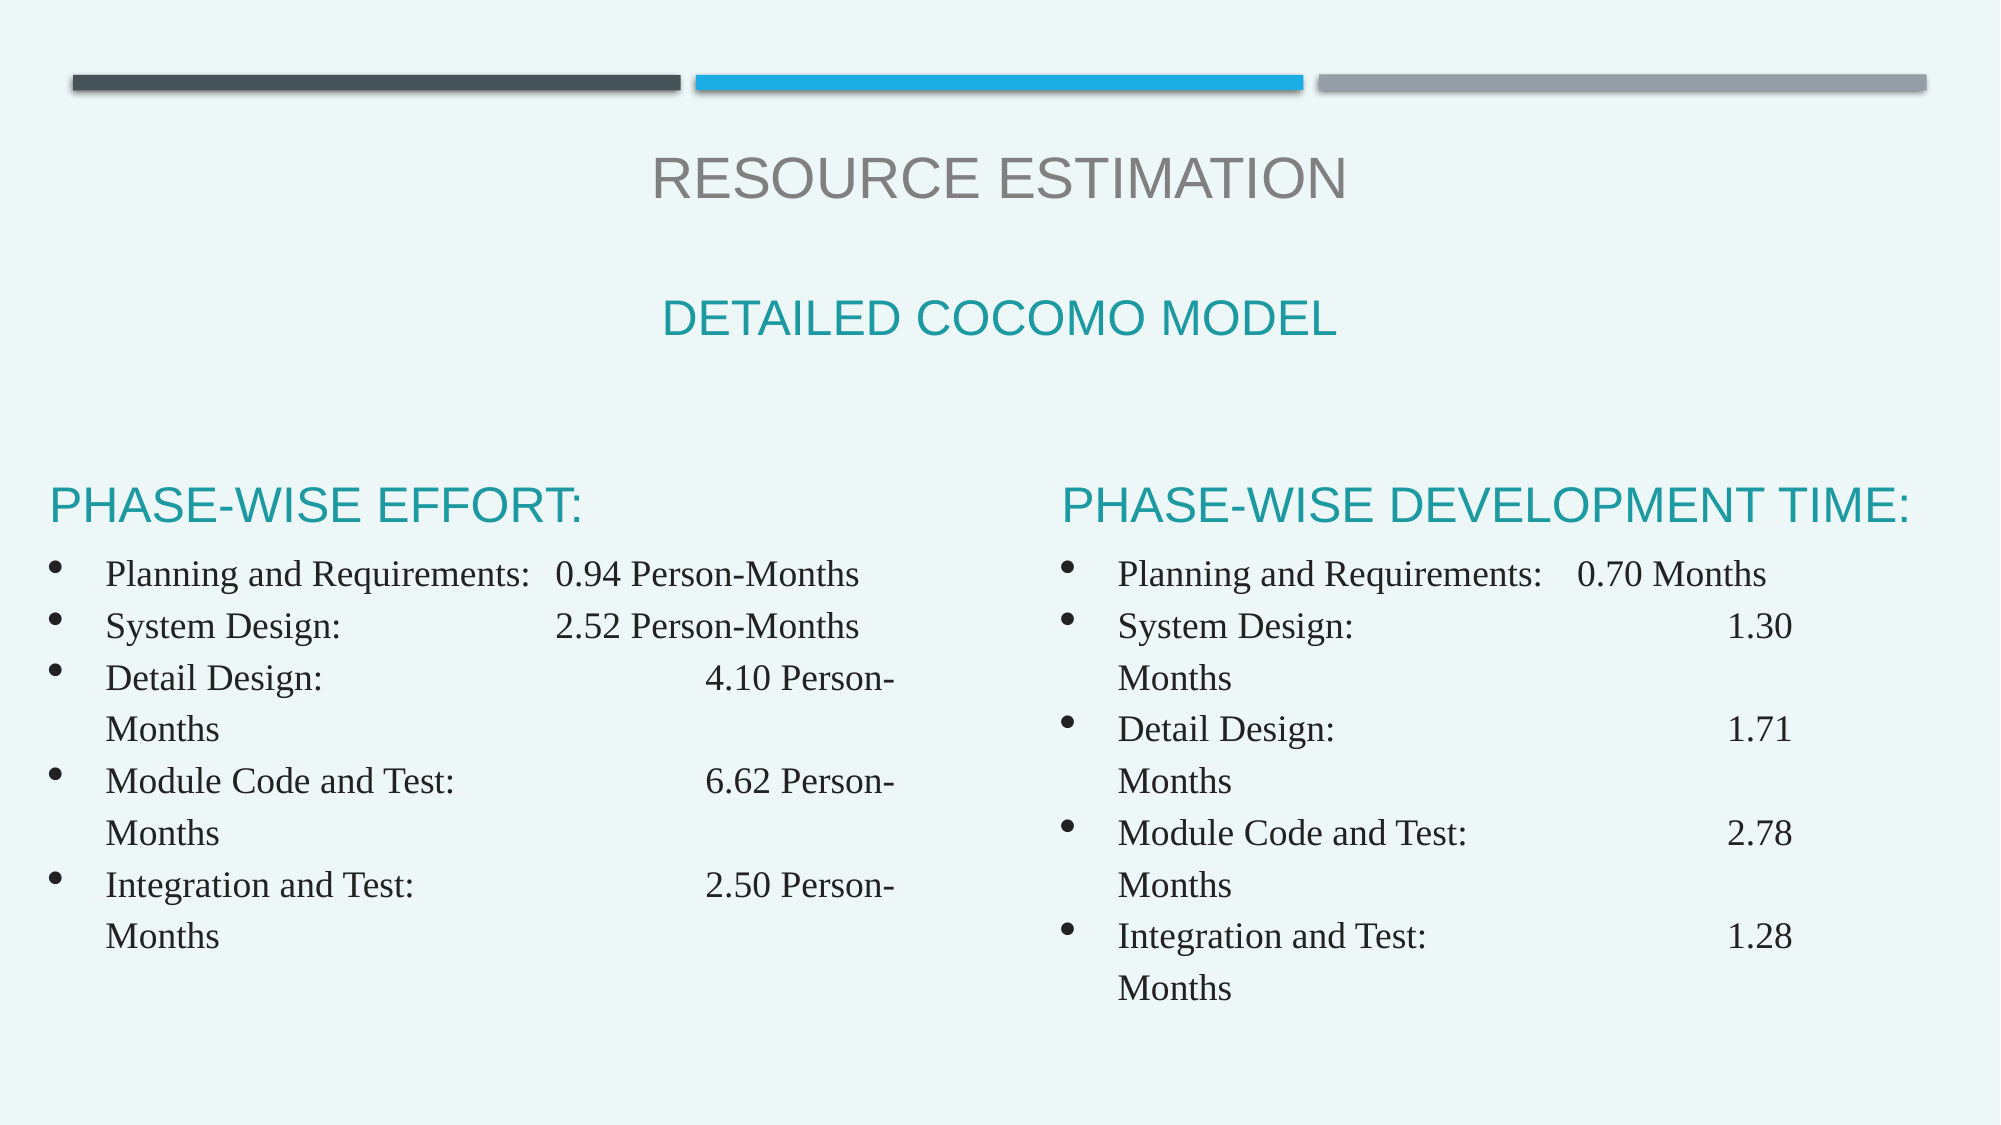

RESOURCE ESTIMATION
DETAILED COCOMO MODEL
PHASE-WISE EFFORT:
Planning and Requirements:  	0.94 Person-Months
System Design: 		2.52 Person-Months
Detail Design: 			4.10 Person-Months
Module Code and Test: 		6.62 Person-Months
Integration and Test:  		2.50 Person-Months
PHASE-WISE DEVELOPMENT TIME:
Planning and Requirements:	 0.70 Months
System Design:			 1.30 Months
Detail Design:			 1.71 Months
Module Code and Test: 		 2.78 Months
Integration and Test: 		 1.28 Months